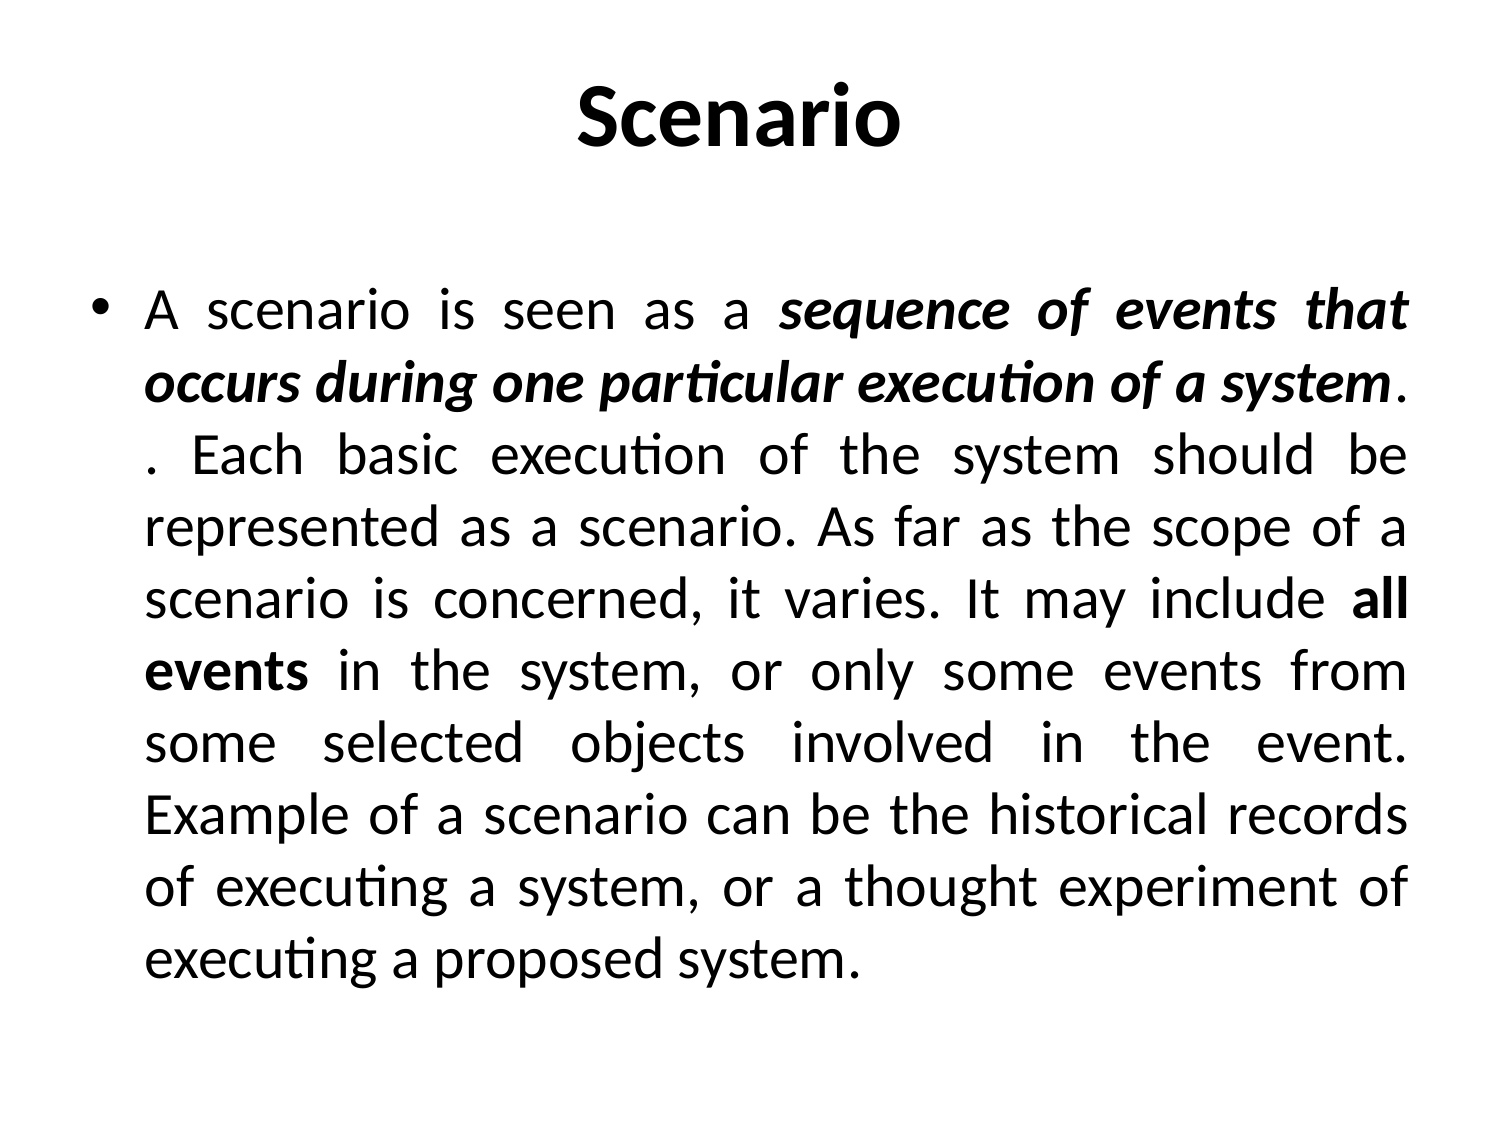

# Scenario
A scenario is seen as a sequence of events that occurs during one particular execution of a system. . Each basic execution of the system should be represented as a scenario. As far as the scope of a scenario is concerned, it varies. It may include all events in the system, or only some events from some selected objects involved in the event. Example of a scenario can be the historical records of executing a system, or a thought experiment of executing a proposed system.